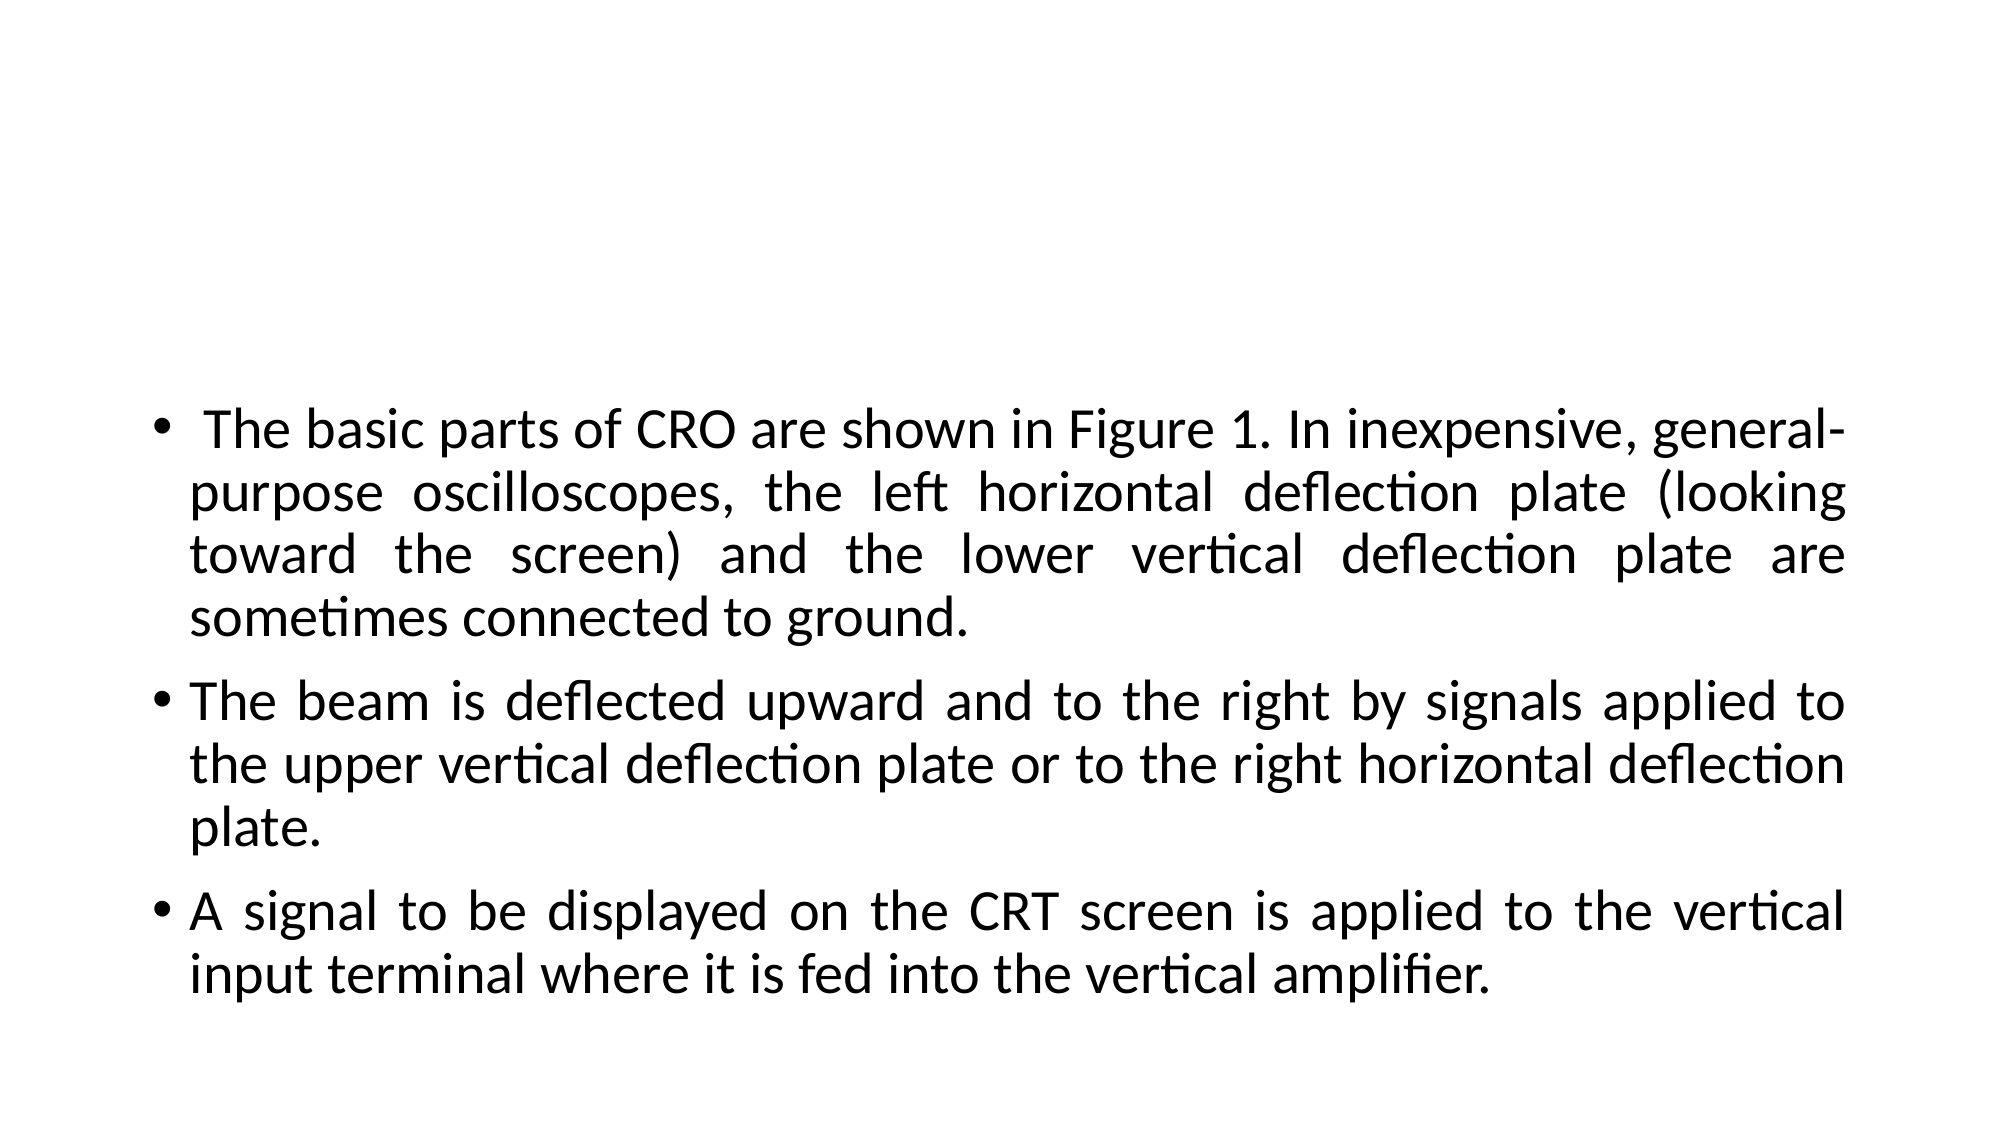

The basic parts of CRO are shown in Figure 1. In inexpensive, general-purpose oscilloscopes, the left horizontal deflection plate (looking toward the screen) and the lower vertical deflection plate are sometimes connected to ground.
The beam is deflected upward and to the right by signals applied to the upper vertical deflection plate or to the right horizontal deflection plate.
A signal to be displayed on the CRT screen is applied to the vertical input terminal where it is fed into the vertical amplifier.